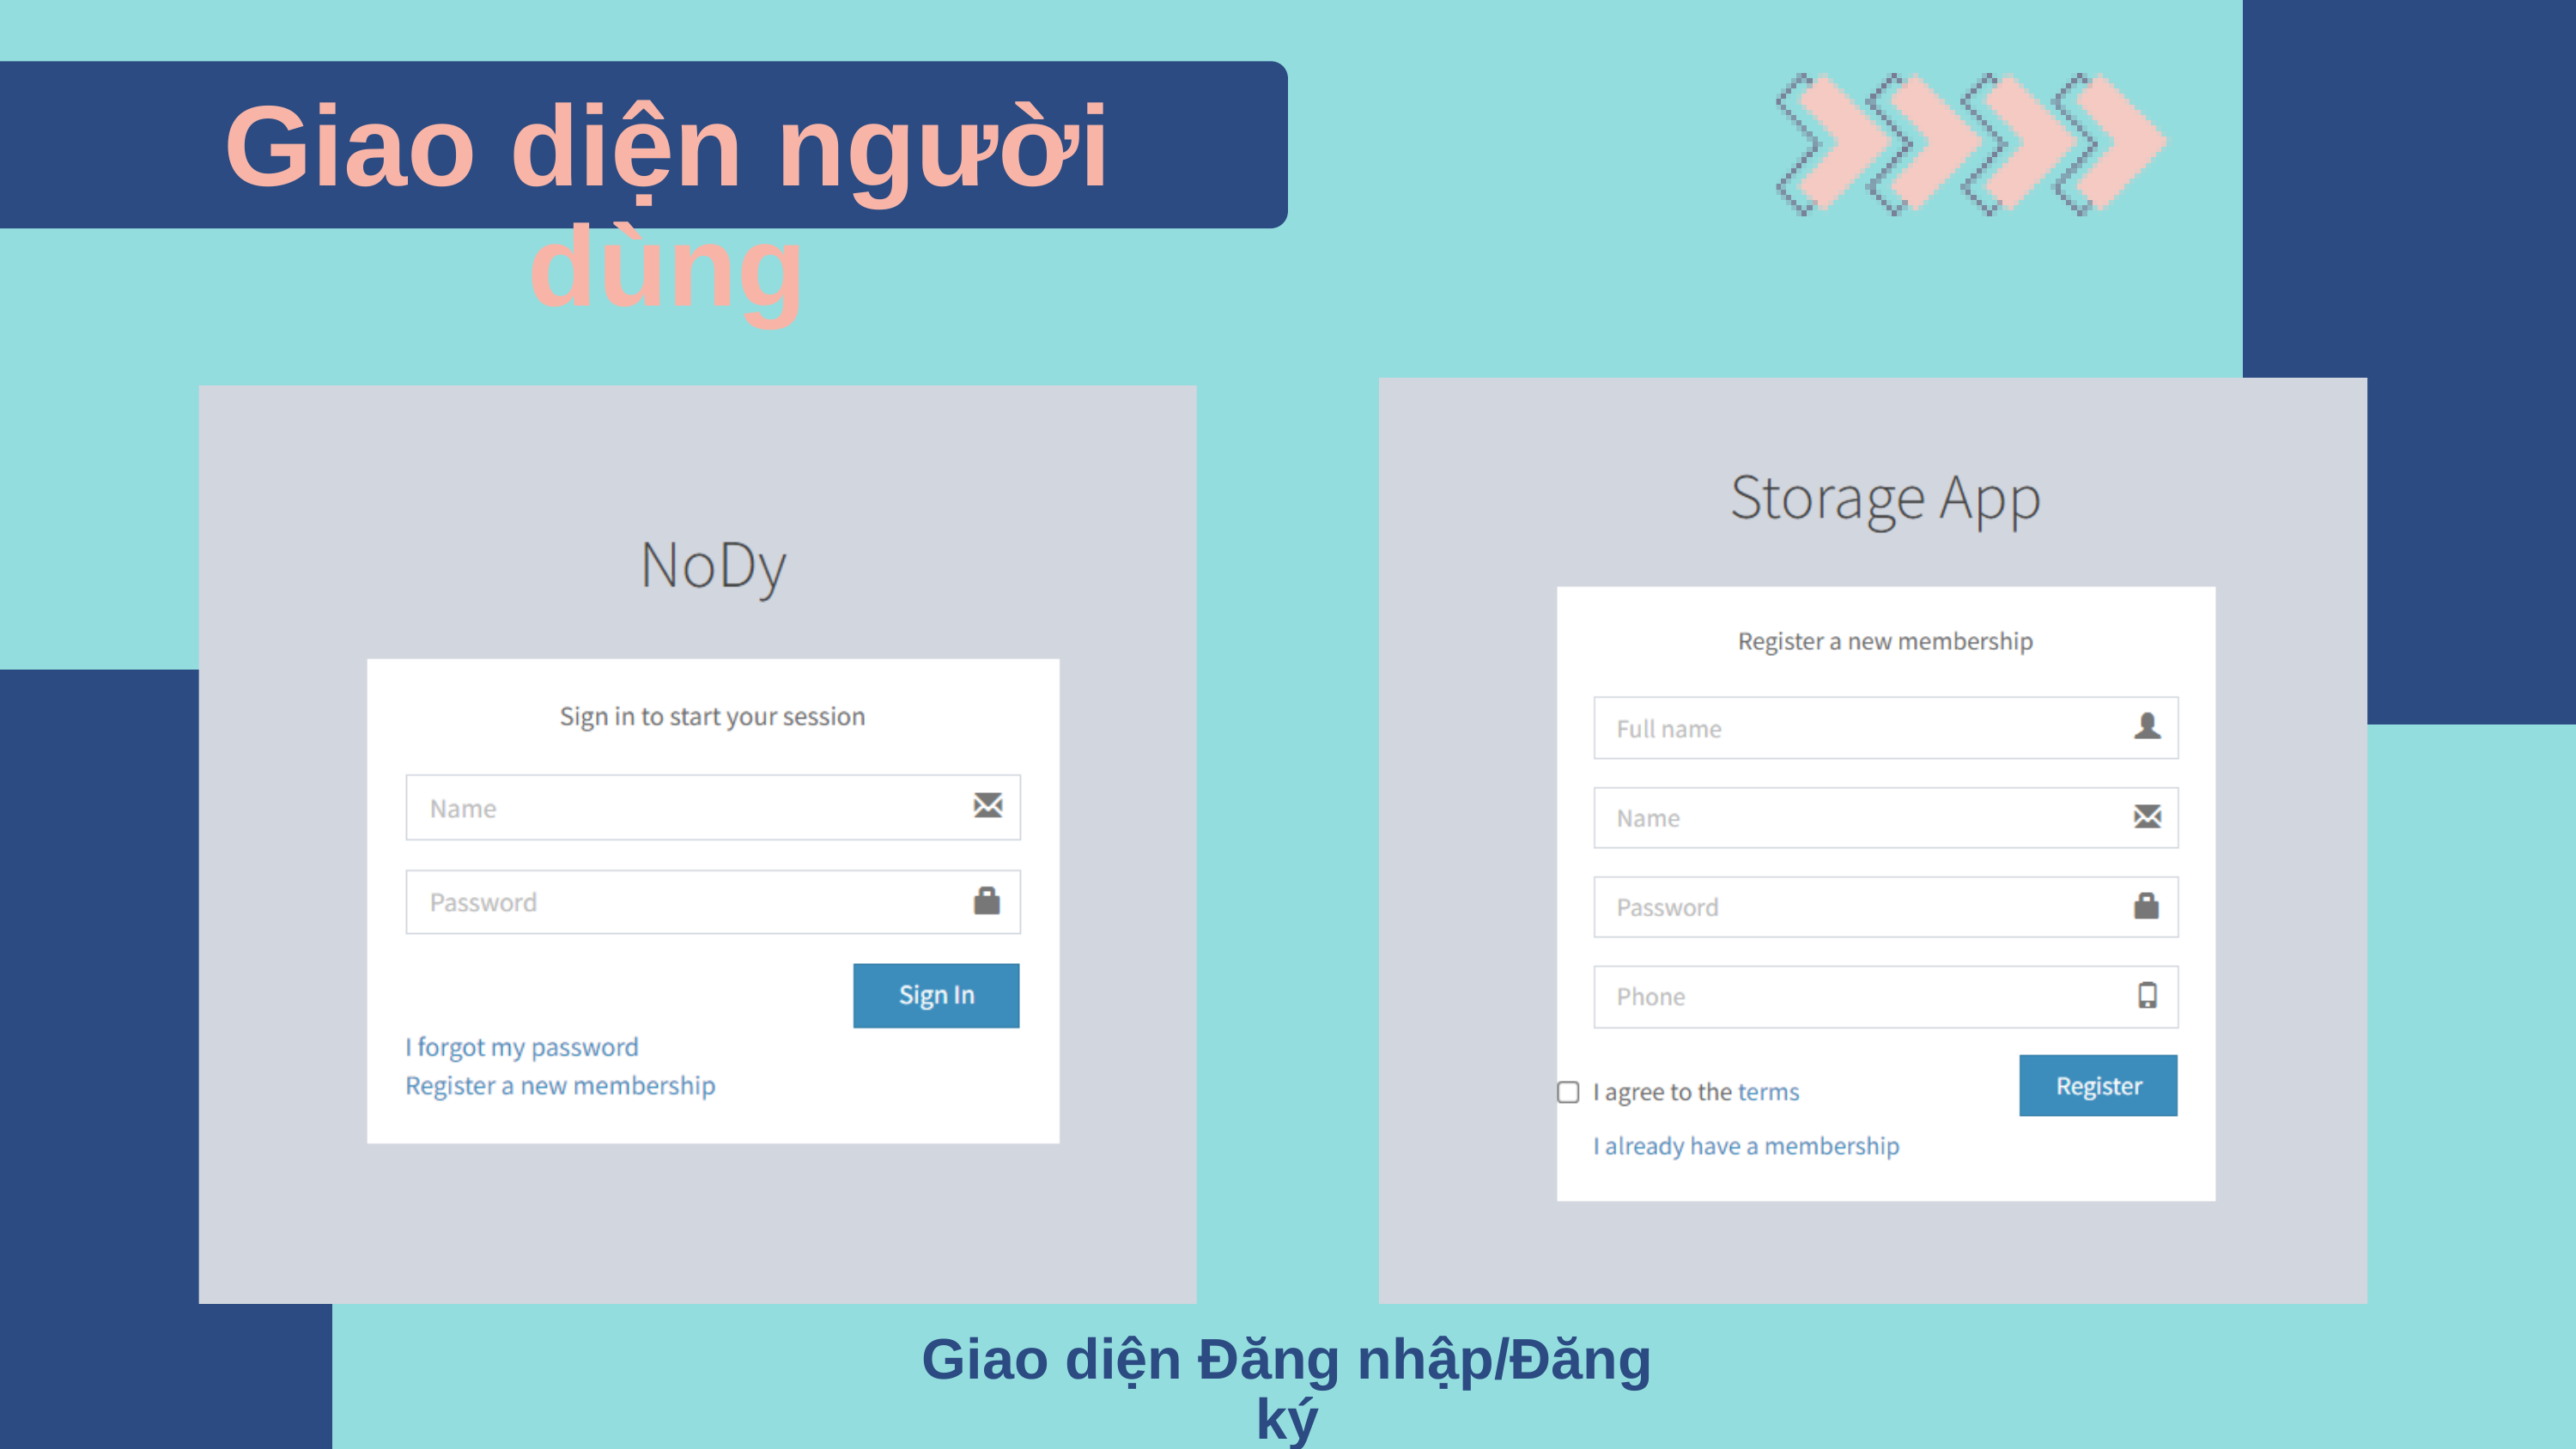

Giao diện người dùng

Giao diện Đăng nhập/Đăng ký